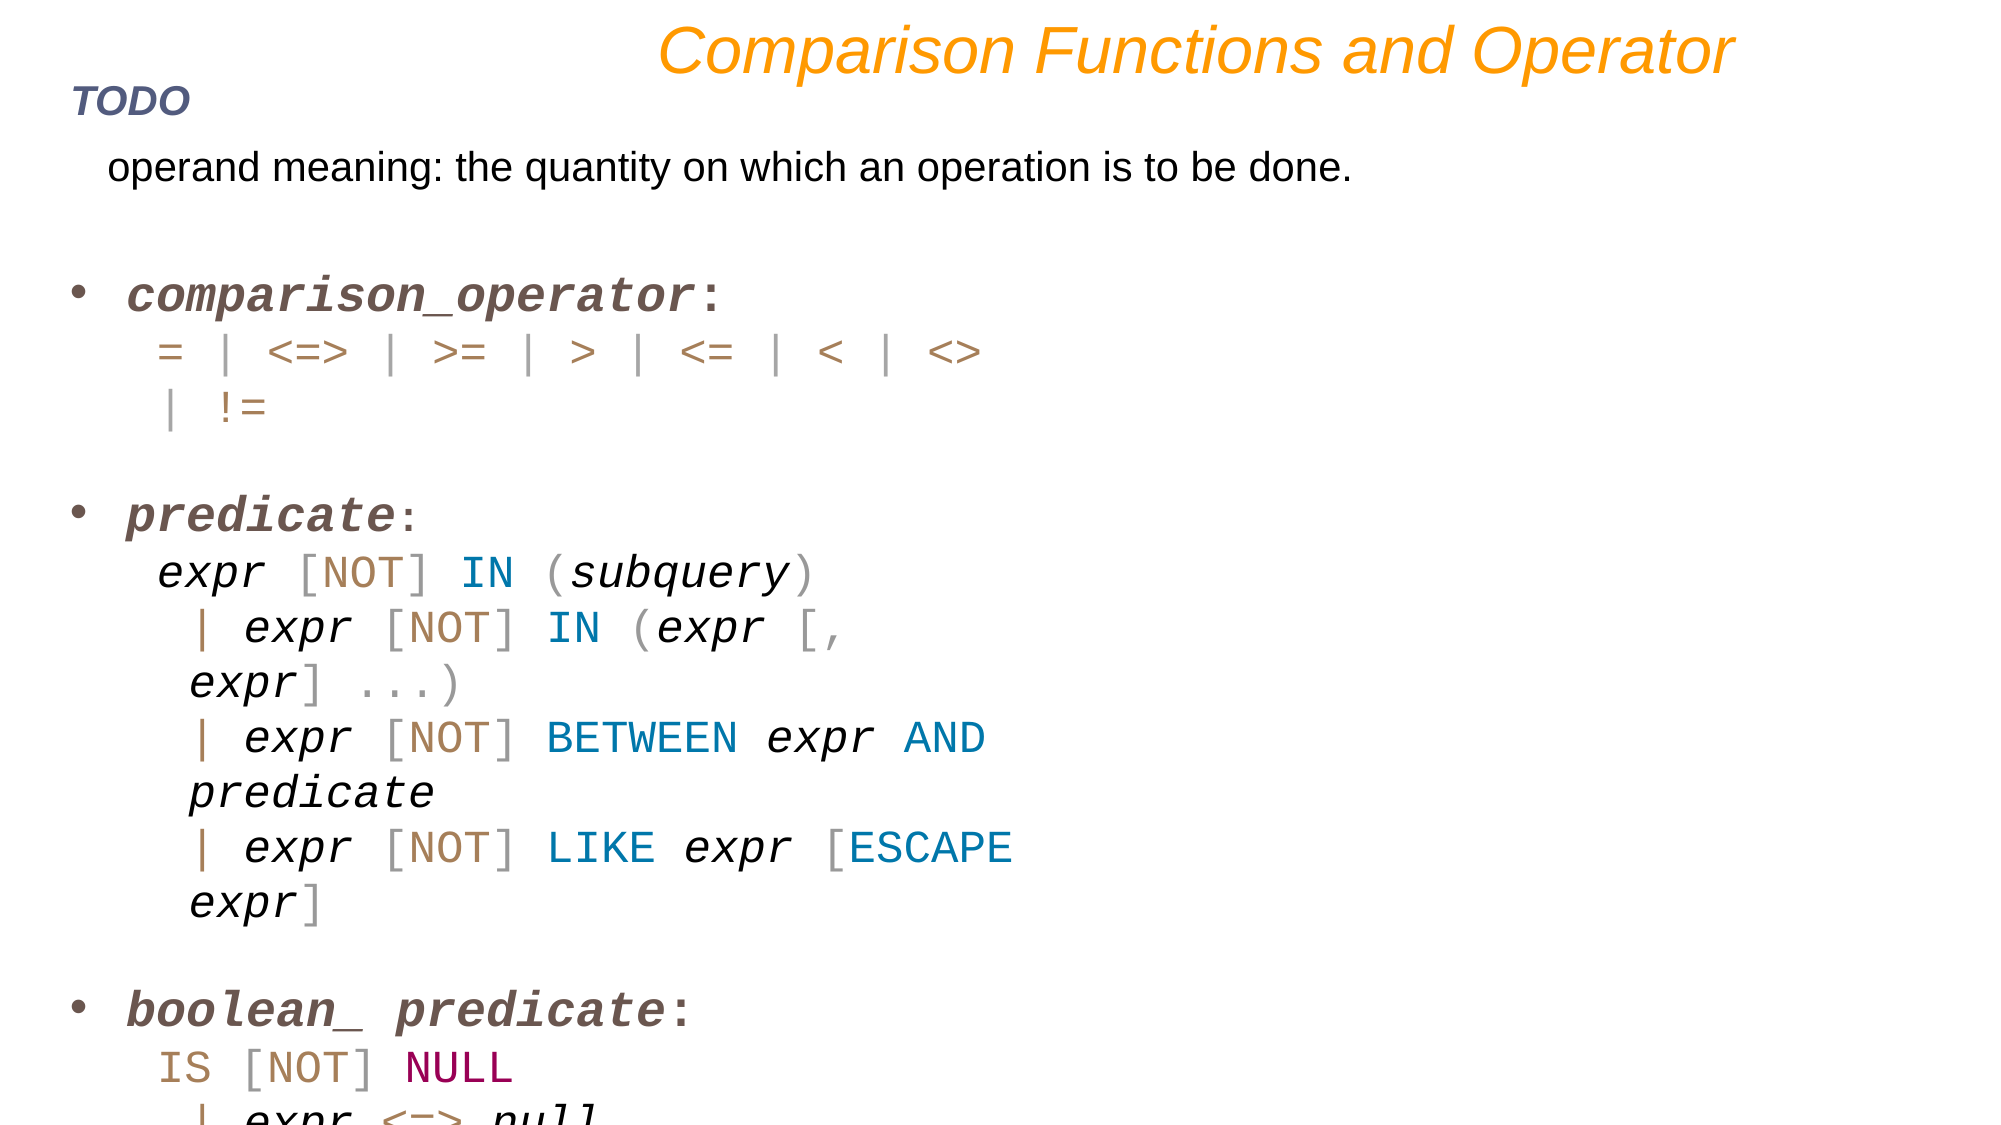

Comparison Functions and Operator
TODO
operand meaning: the quantity on which an operation is to be done.
comparison_operator:
= | <=> | >= | > | <= | < | <> | !=

predicate:
expr [NOT] IN (subquery)
| expr [NOT] IN (expr [, expr] ...)
| expr [NOT] BETWEEN expr AND predicate
| expr [NOT] LIKE expr [ESCAPE expr]

boolean_ predicate:
IS [NOT] NULL
| expr <=> null